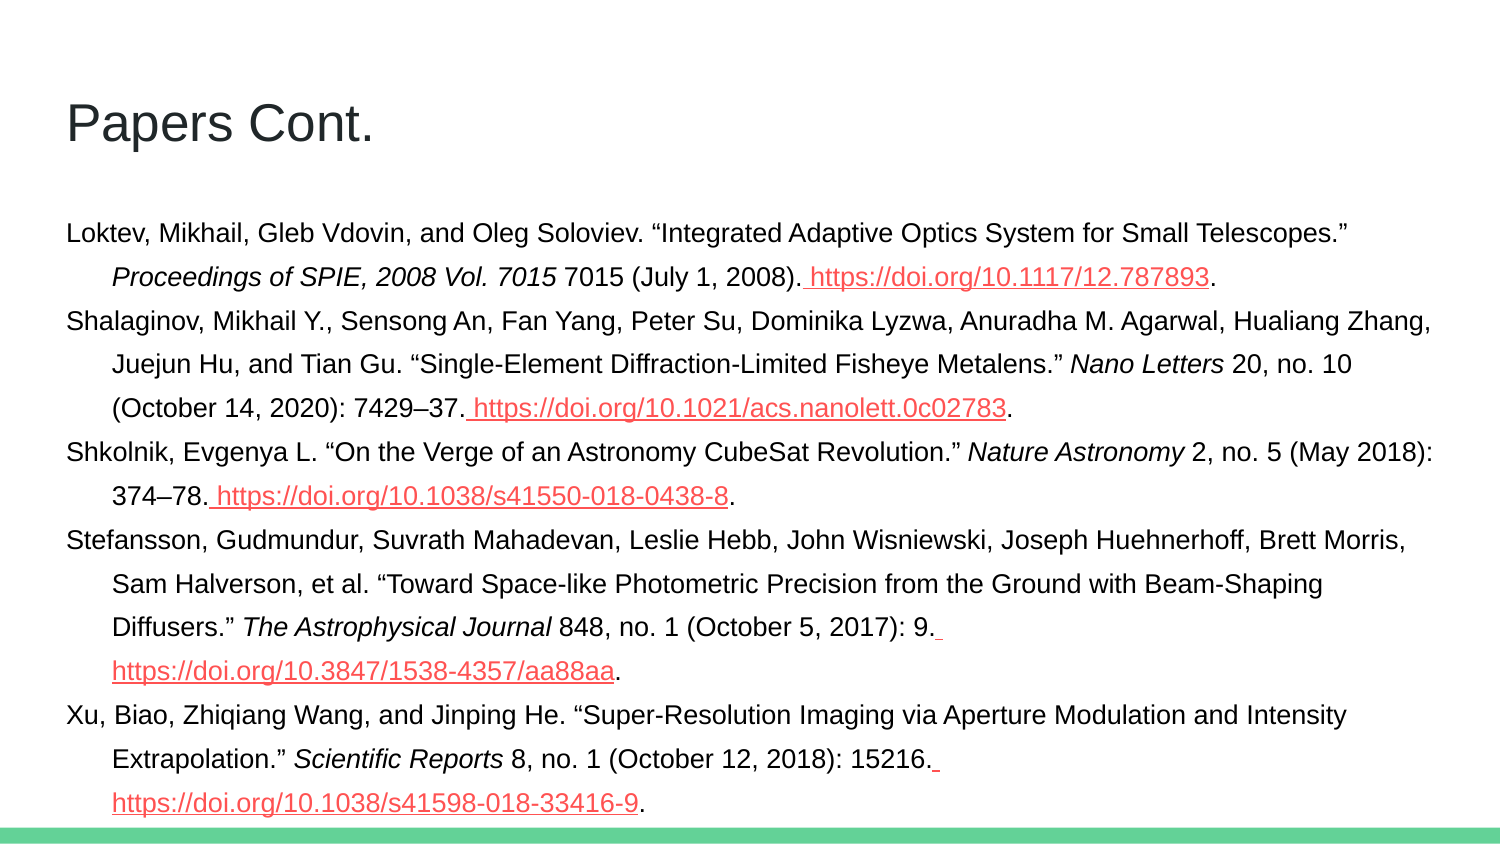

# Papers Cont.
Loktev, Mikhail, Gleb Vdovin, and Oleg Soloviev. “Integrated Adaptive Optics System for Small Telescopes.” Proceedings of SPIE, 2008 Vol. 7015 7015 (July 1, 2008). https://doi.org/10.1117/12.787893.
Shalaginov, Mikhail Y., Sensong An, Fan Yang, Peter Su, Dominika Lyzwa, Anuradha M. Agarwal, Hualiang Zhang, Juejun Hu, and Tian Gu. “Single-Element Diffraction-Limited Fisheye Metalens.” Nano Letters 20, no. 10 (October 14, 2020): 7429–37. https://doi.org/10.1021/acs.nanolett.0c02783.
Shkolnik, Evgenya L. “On the Verge of an Astronomy CubeSat Revolution.” Nature Astronomy 2, no. 5 (May 2018): 374–78. https://doi.org/10.1038/s41550-018-0438-8.
Stefansson, Gudmundur, Suvrath Mahadevan, Leslie Hebb, John Wisniewski, Joseph Huehnerhoff, Brett Morris, Sam Halverson, et al. “Toward Space-like Photometric Precision from the Ground with Beam-Shaping Diffusers.” The Astrophysical Journal 848, no. 1 (October 5, 2017): 9. https://doi.org/10.3847/1538-4357/aa88aa.
Xu, Biao, Zhiqiang Wang, and Jinping He. “Super-Resolution Imaging via Aperture Modulation and Intensity Extrapolation.” Scientific Reports 8, no. 1 (October 12, 2018): 15216. https://doi.org/10.1038/s41598-018-33416-9.